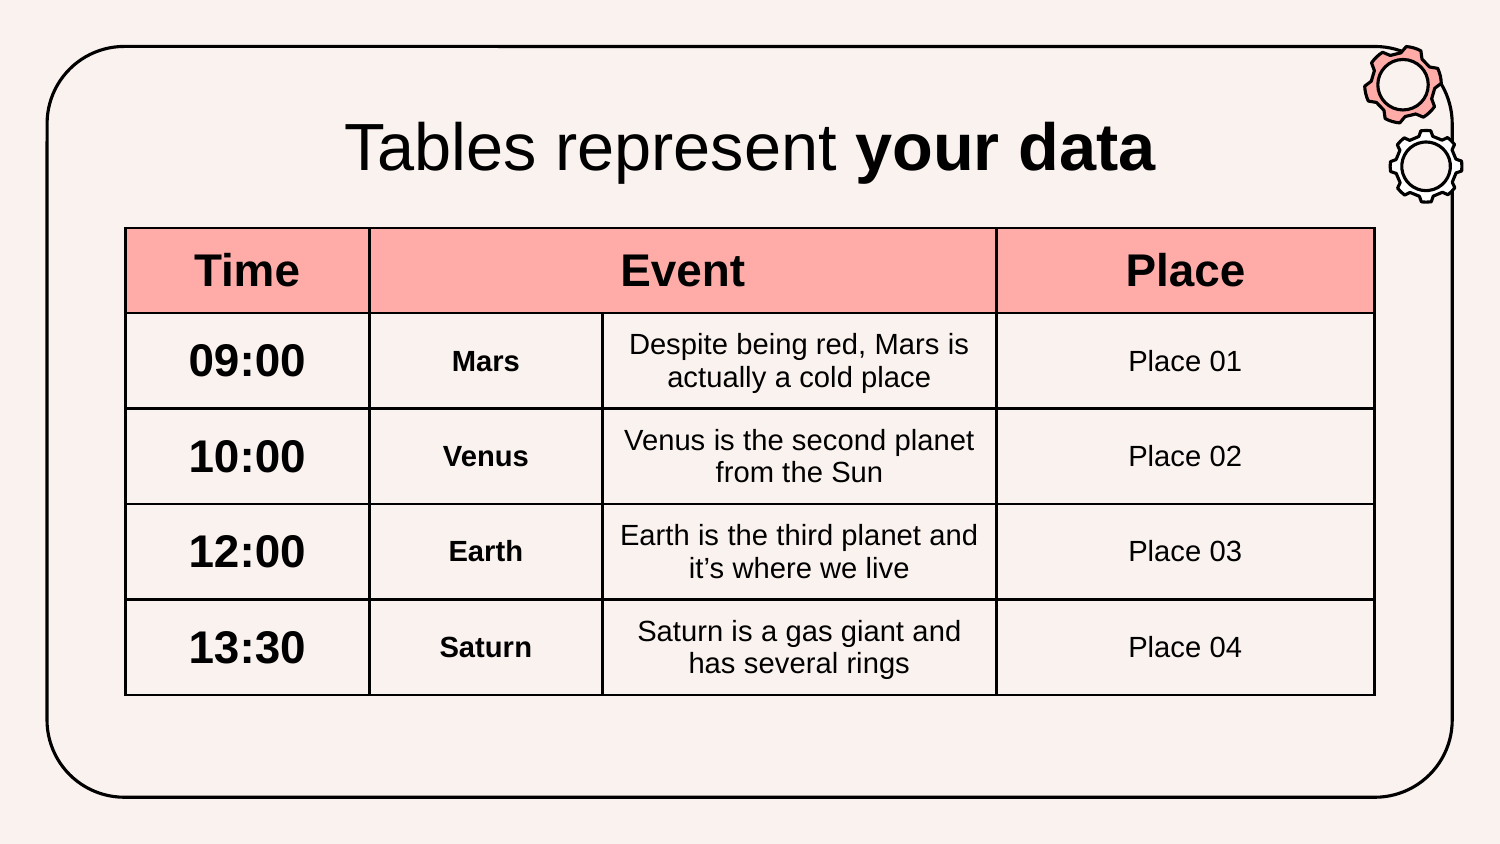

# Tables represent your data
| Time | Event |  | Place |
| --- | --- | --- | --- |
| 09:00 | Mars | Despite being red, Mars is actually a cold place | Place 01 |
| 10:00 | Venus | Venus is the second planet from the Sun | Place 02 |
| 12:00 | Earth | Earth is the third planet and it’s where we live | Place 03 |
| 13:30 | Saturn | Saturn is a gas giant and has several rings | Place 04 |